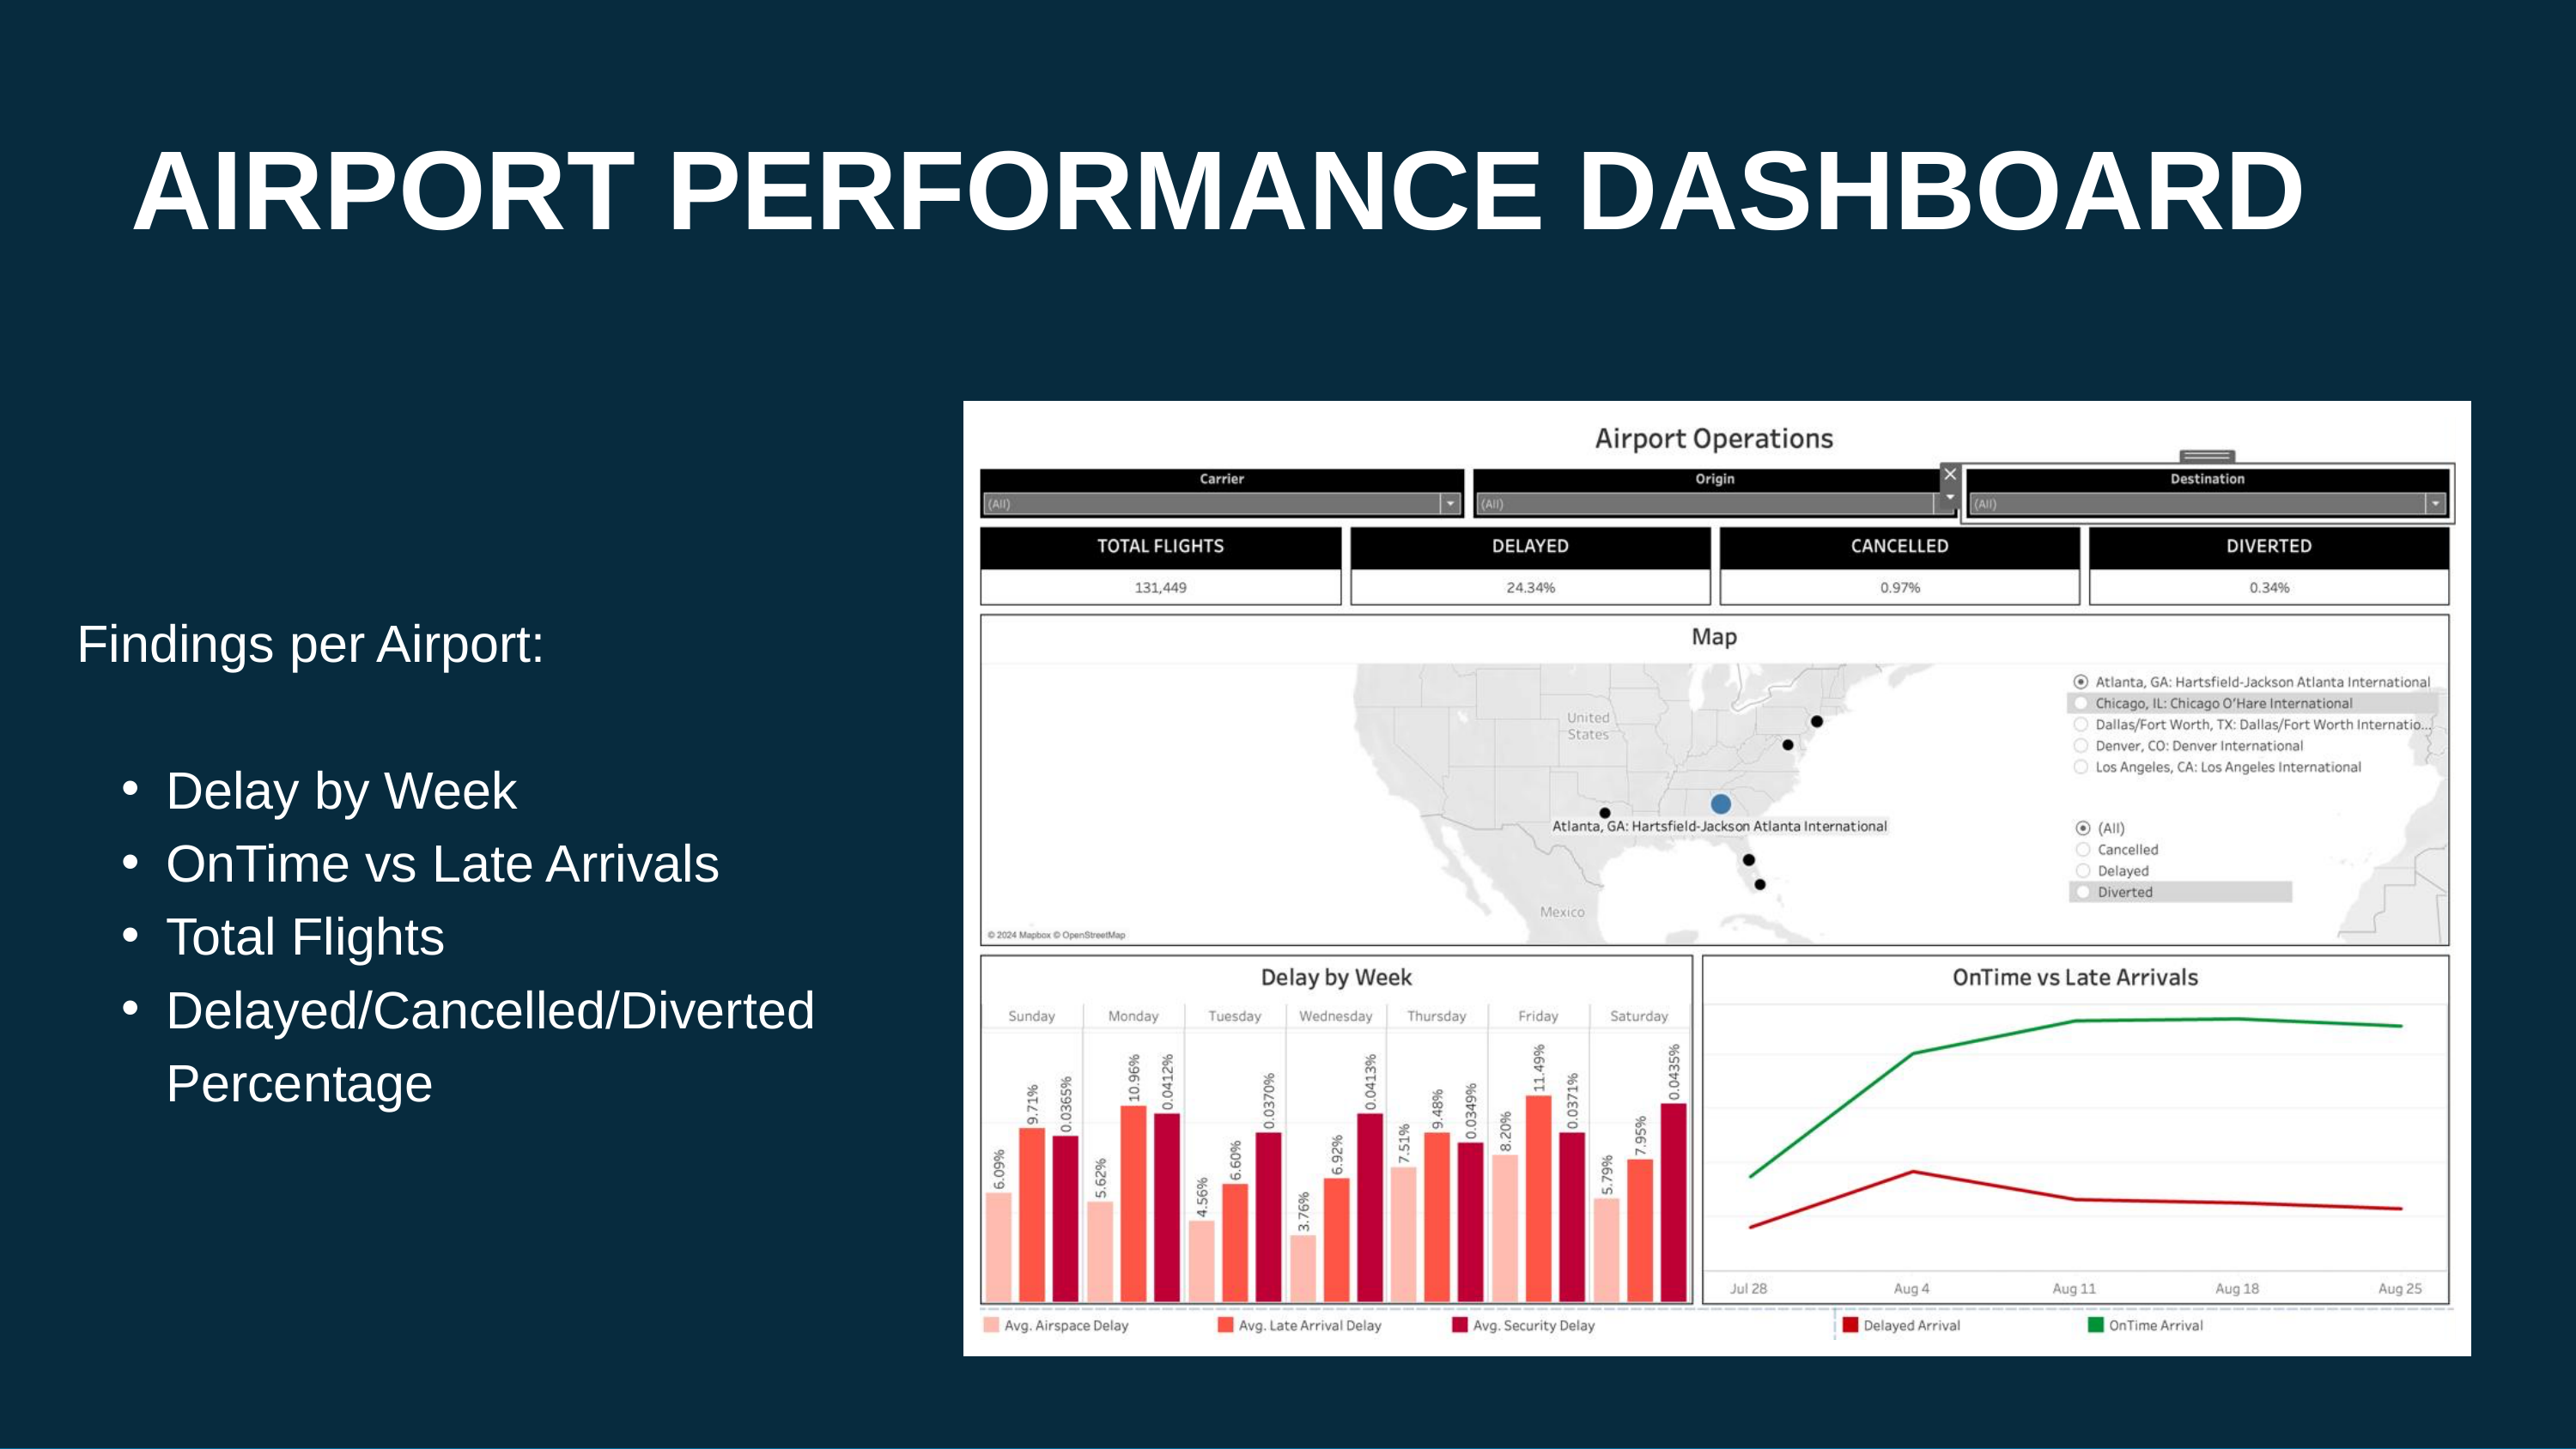

AIRPORT PERFORMANCE DASHBOARD
OUR PROJECTS

Findings per Airport:

Delay by Week
OnTime vs Late Arrivals
Total Flights
Delayed/Cancelled/Diverted Percentage